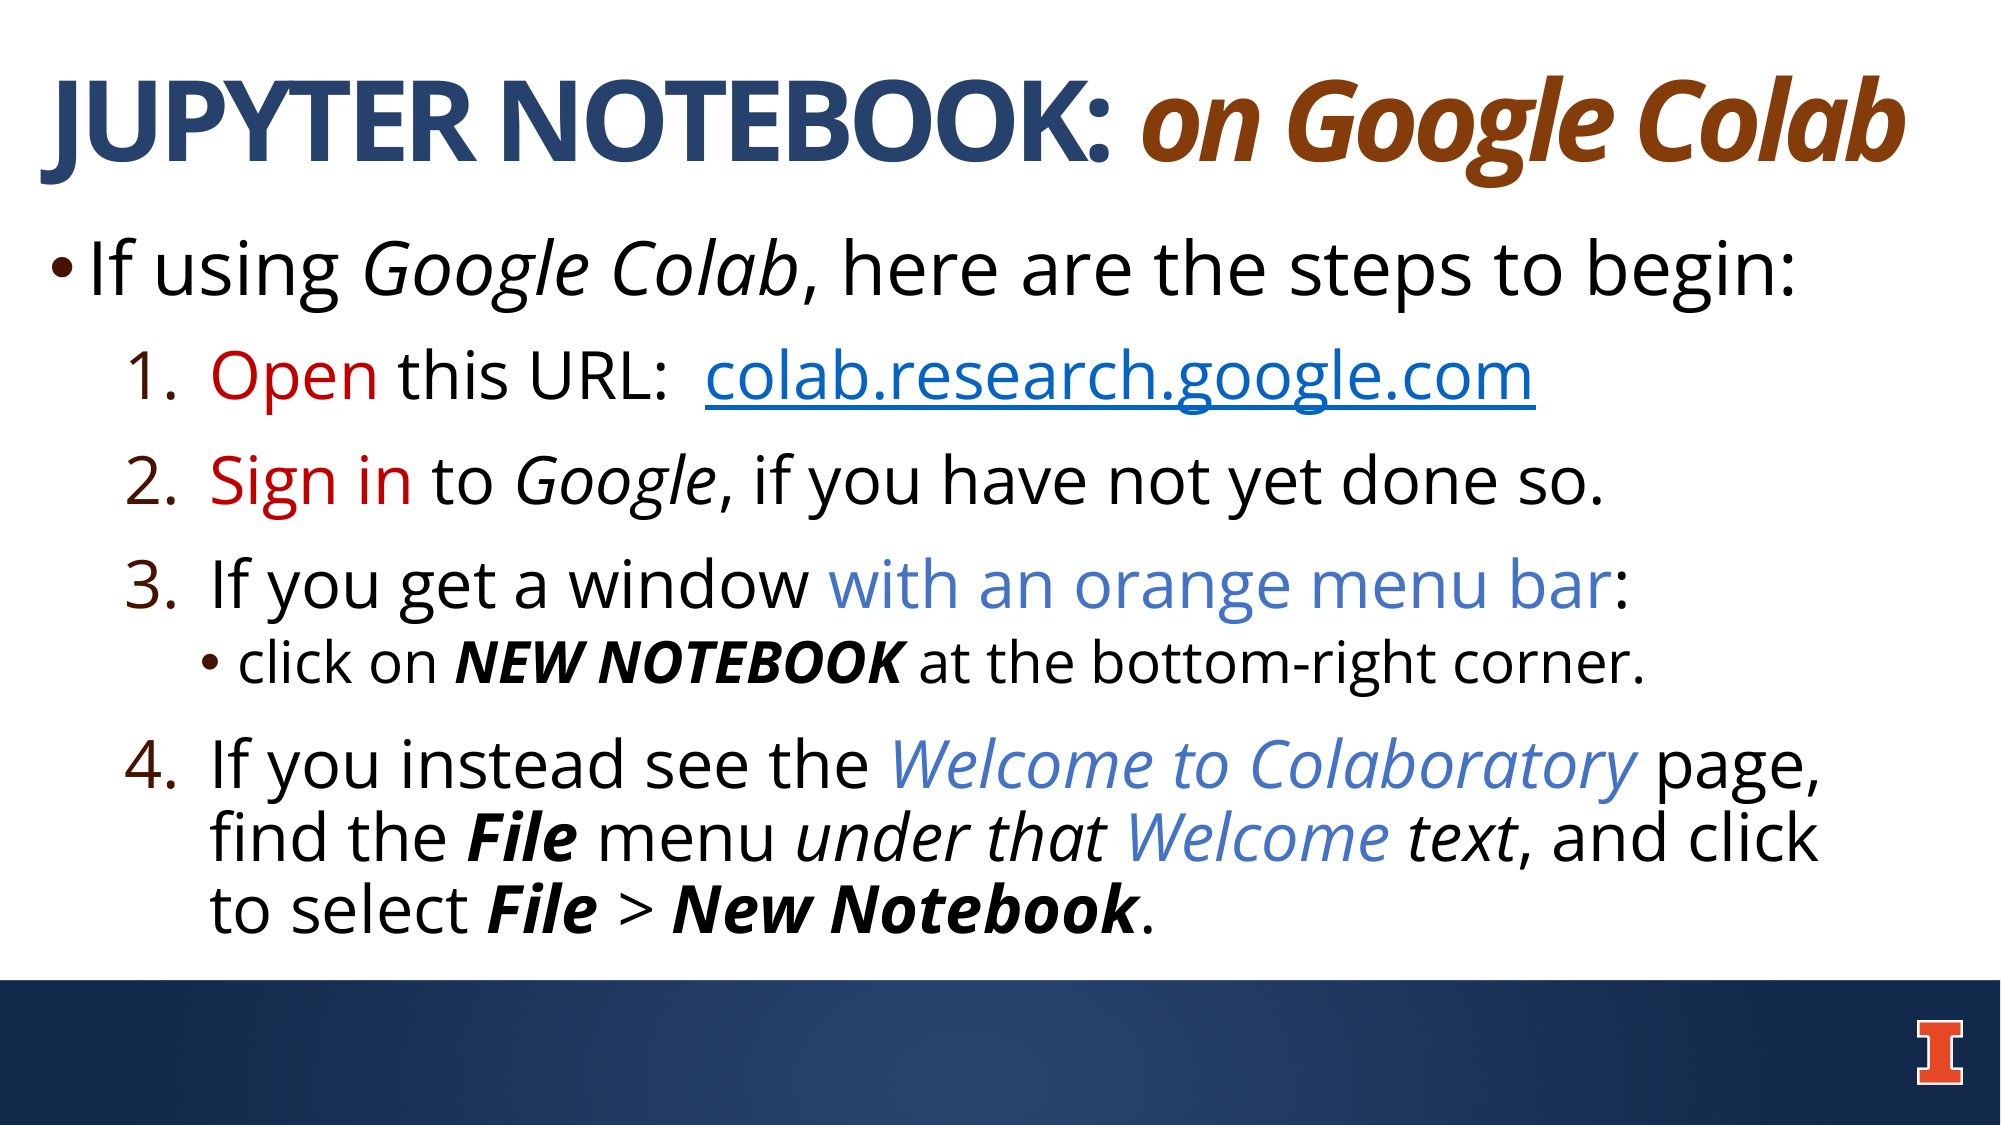

# Jupyter notebook: on Google Colab
If using Google Colab, here are the steps to begin:
Open this URL:  colab.research.google.com
Sign in to Google, if you have not yet done so.
If you get a window with an orange menu bar:
click on NEW NOTEBOOK at the bottom-right corner.
If you instead see the Welcome to Colaboratory page,
find the File menu under that Welcome text, and click
to select File > New Notebook.